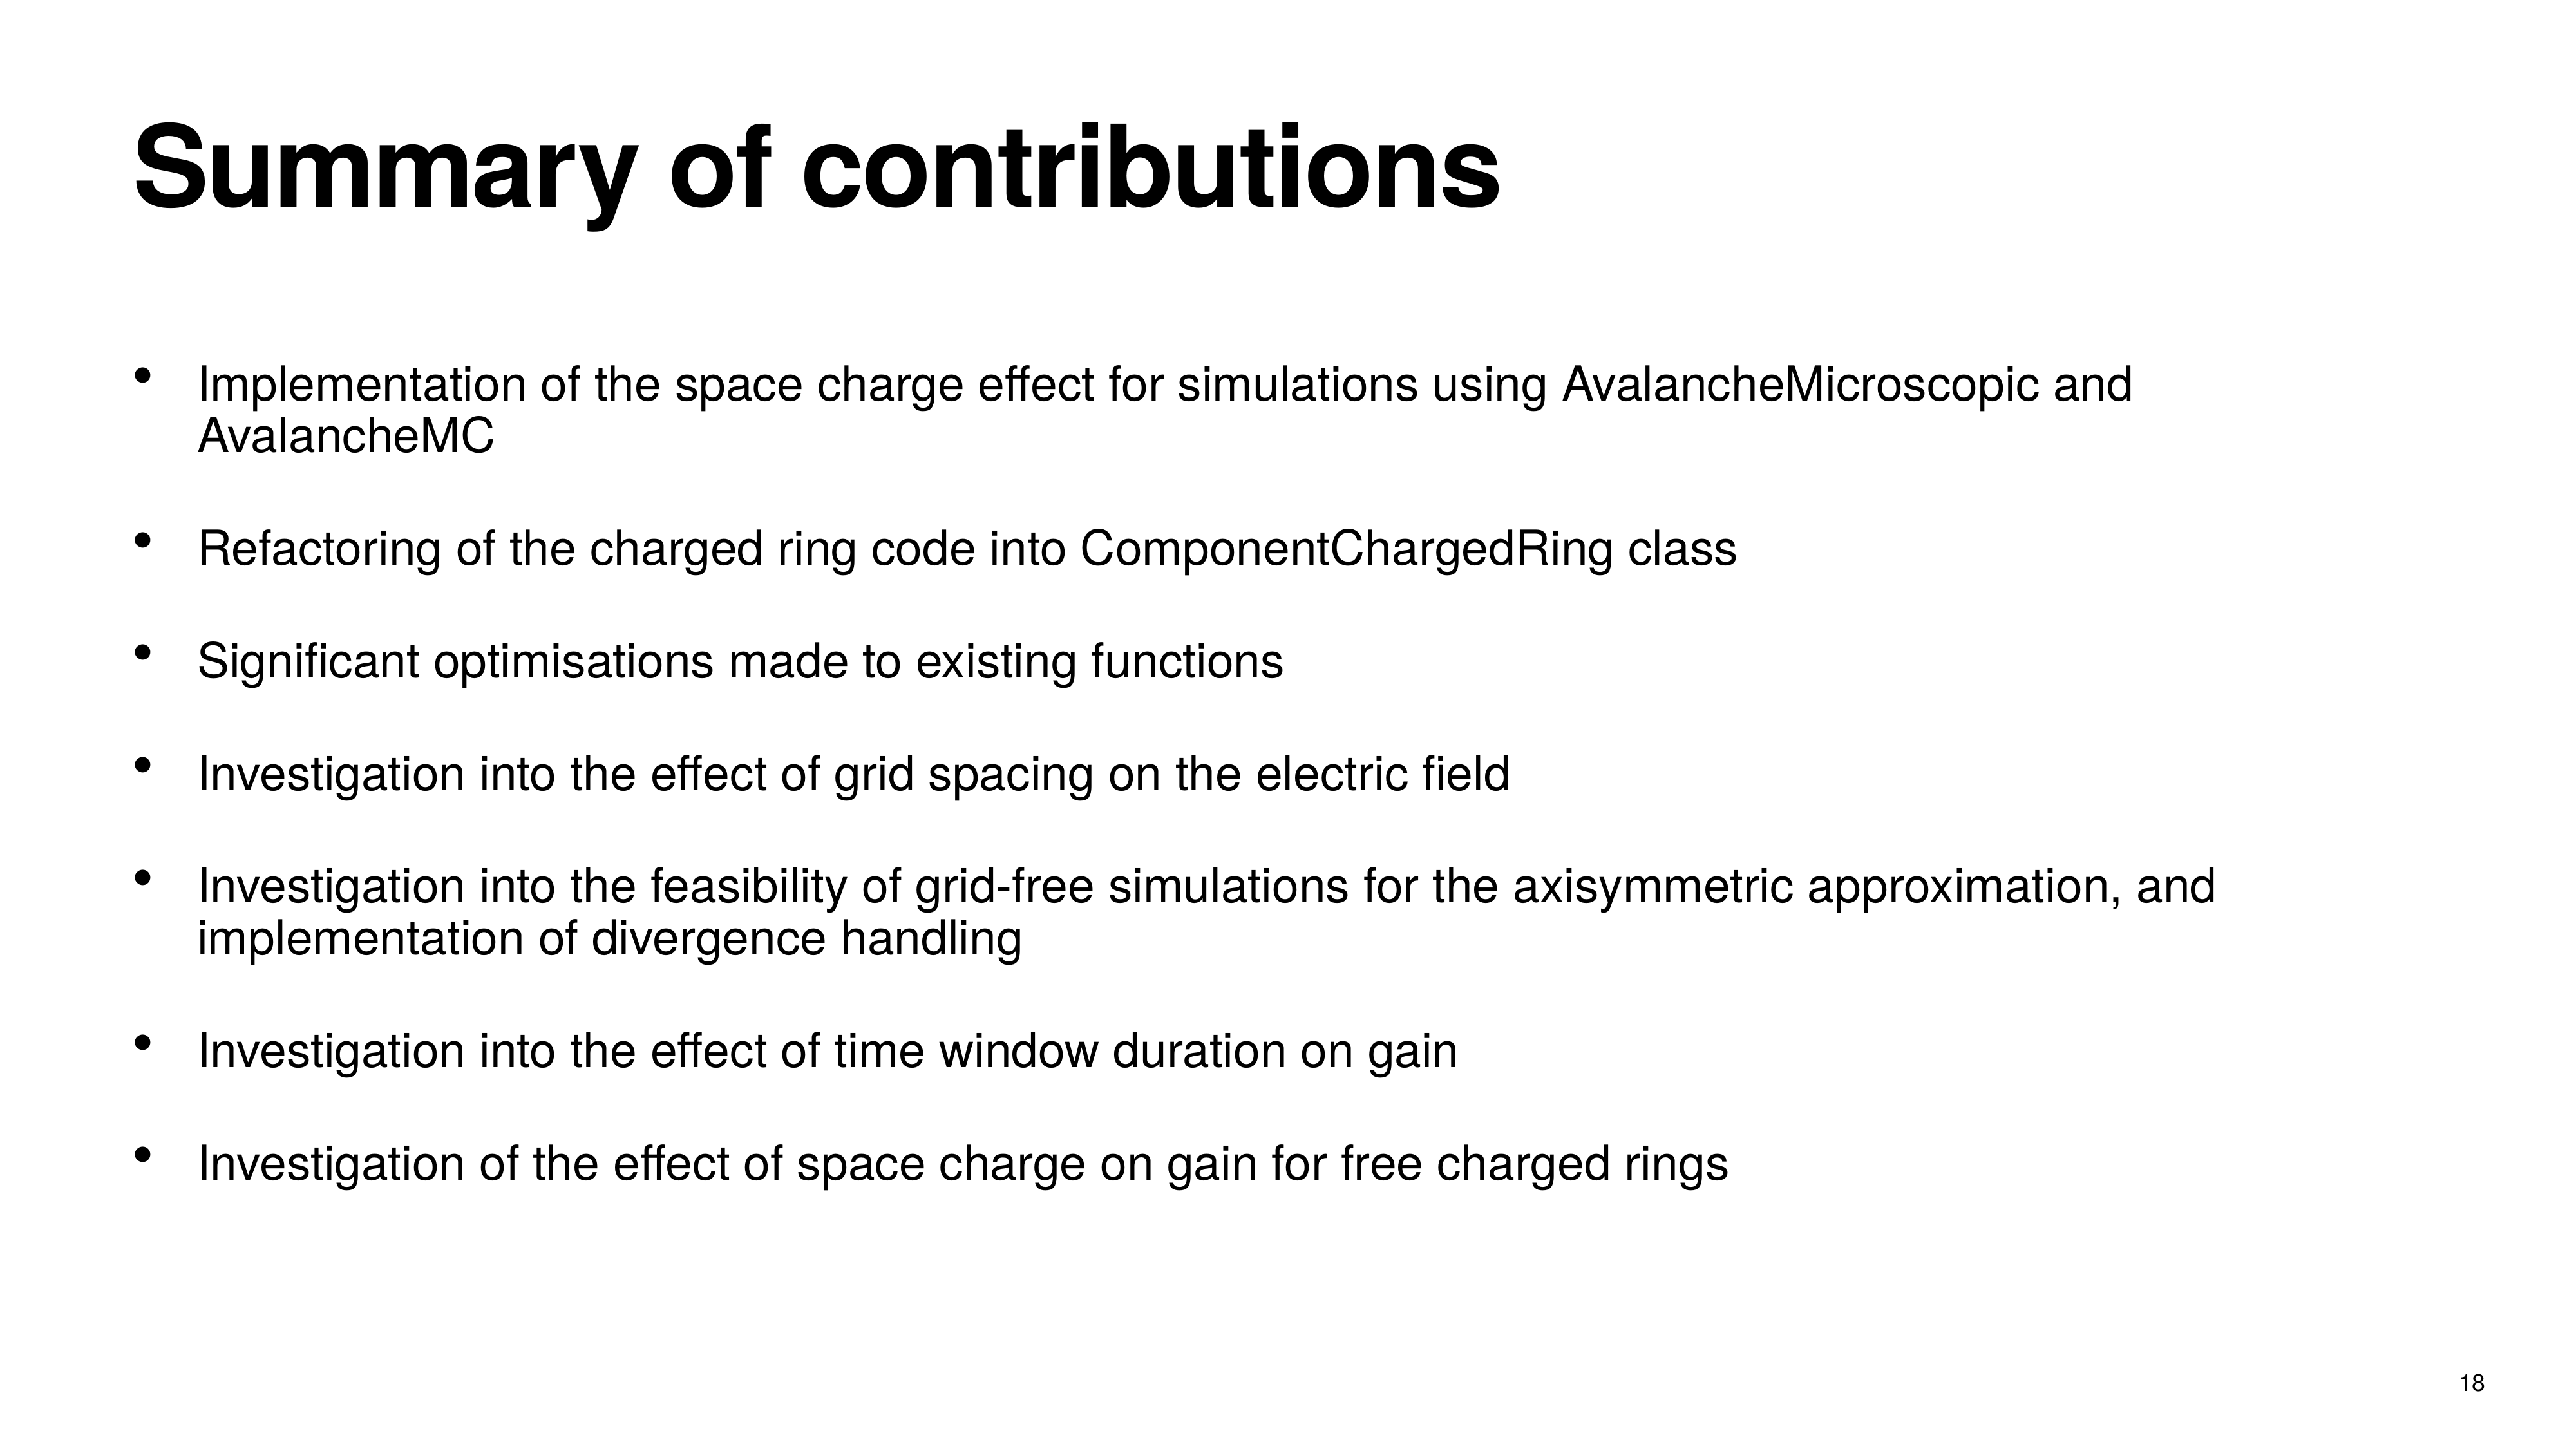

# Summary of contributions
Implementation of the space charge effect for simulations using AvalancheMicroscopic and AvalancheMC
Refactoring of the charged ring code into ComponentChargedRing class
Significant optimisations made to existing functions
Investigation into the effect of grid spacing on the electric field
Investigation into the feasibility of grid-free simulations for the axisymmetric approximation, and implementation of divergence handling
Investigation into the effect of time window duration on gain
Investigation of the effect of space charge on gain for free charged rings
18